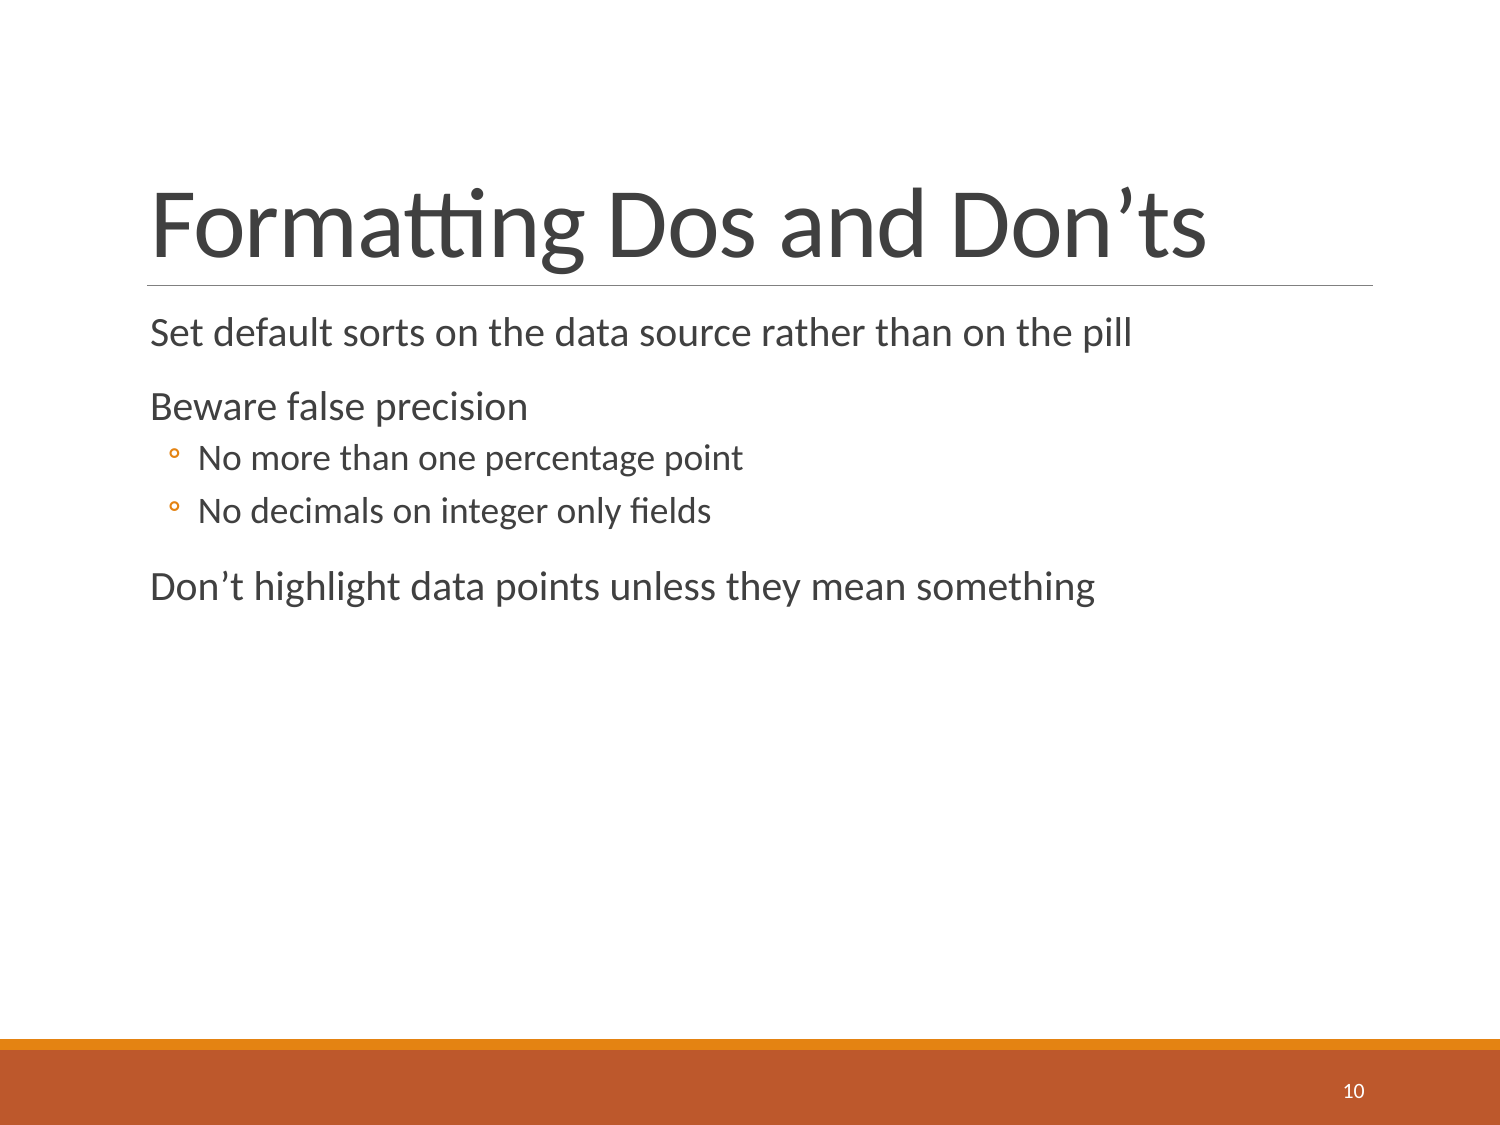

# Formatting Dos and Don’ts
Set default sorts on the data source rather than on the pill
Beware false precision
No more than one percentage point
No decimals on integer only fields
Don’t highlight data points unless they mean something

10